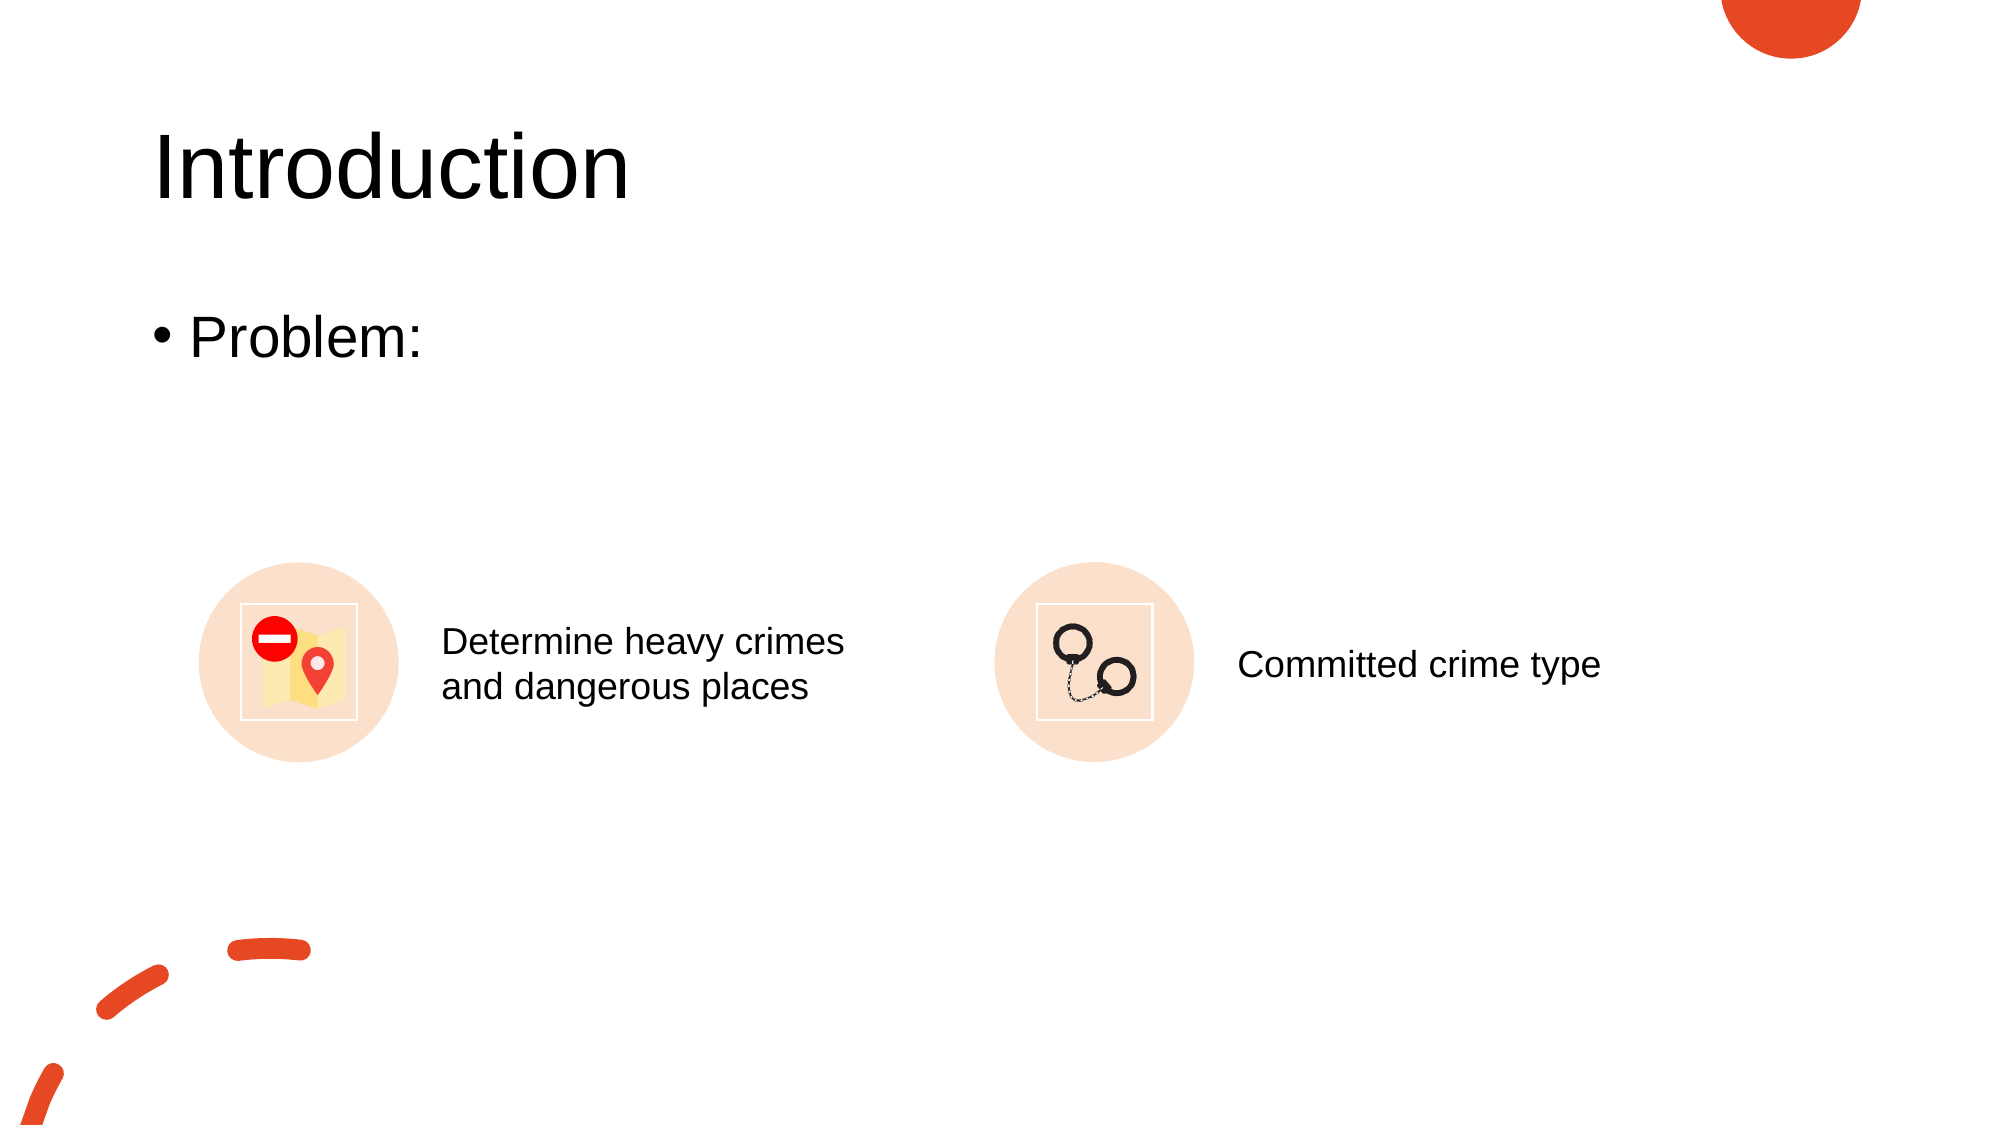

# Introduction
Problem:

Determine heavy crimes and dangerous places
Committed crime type